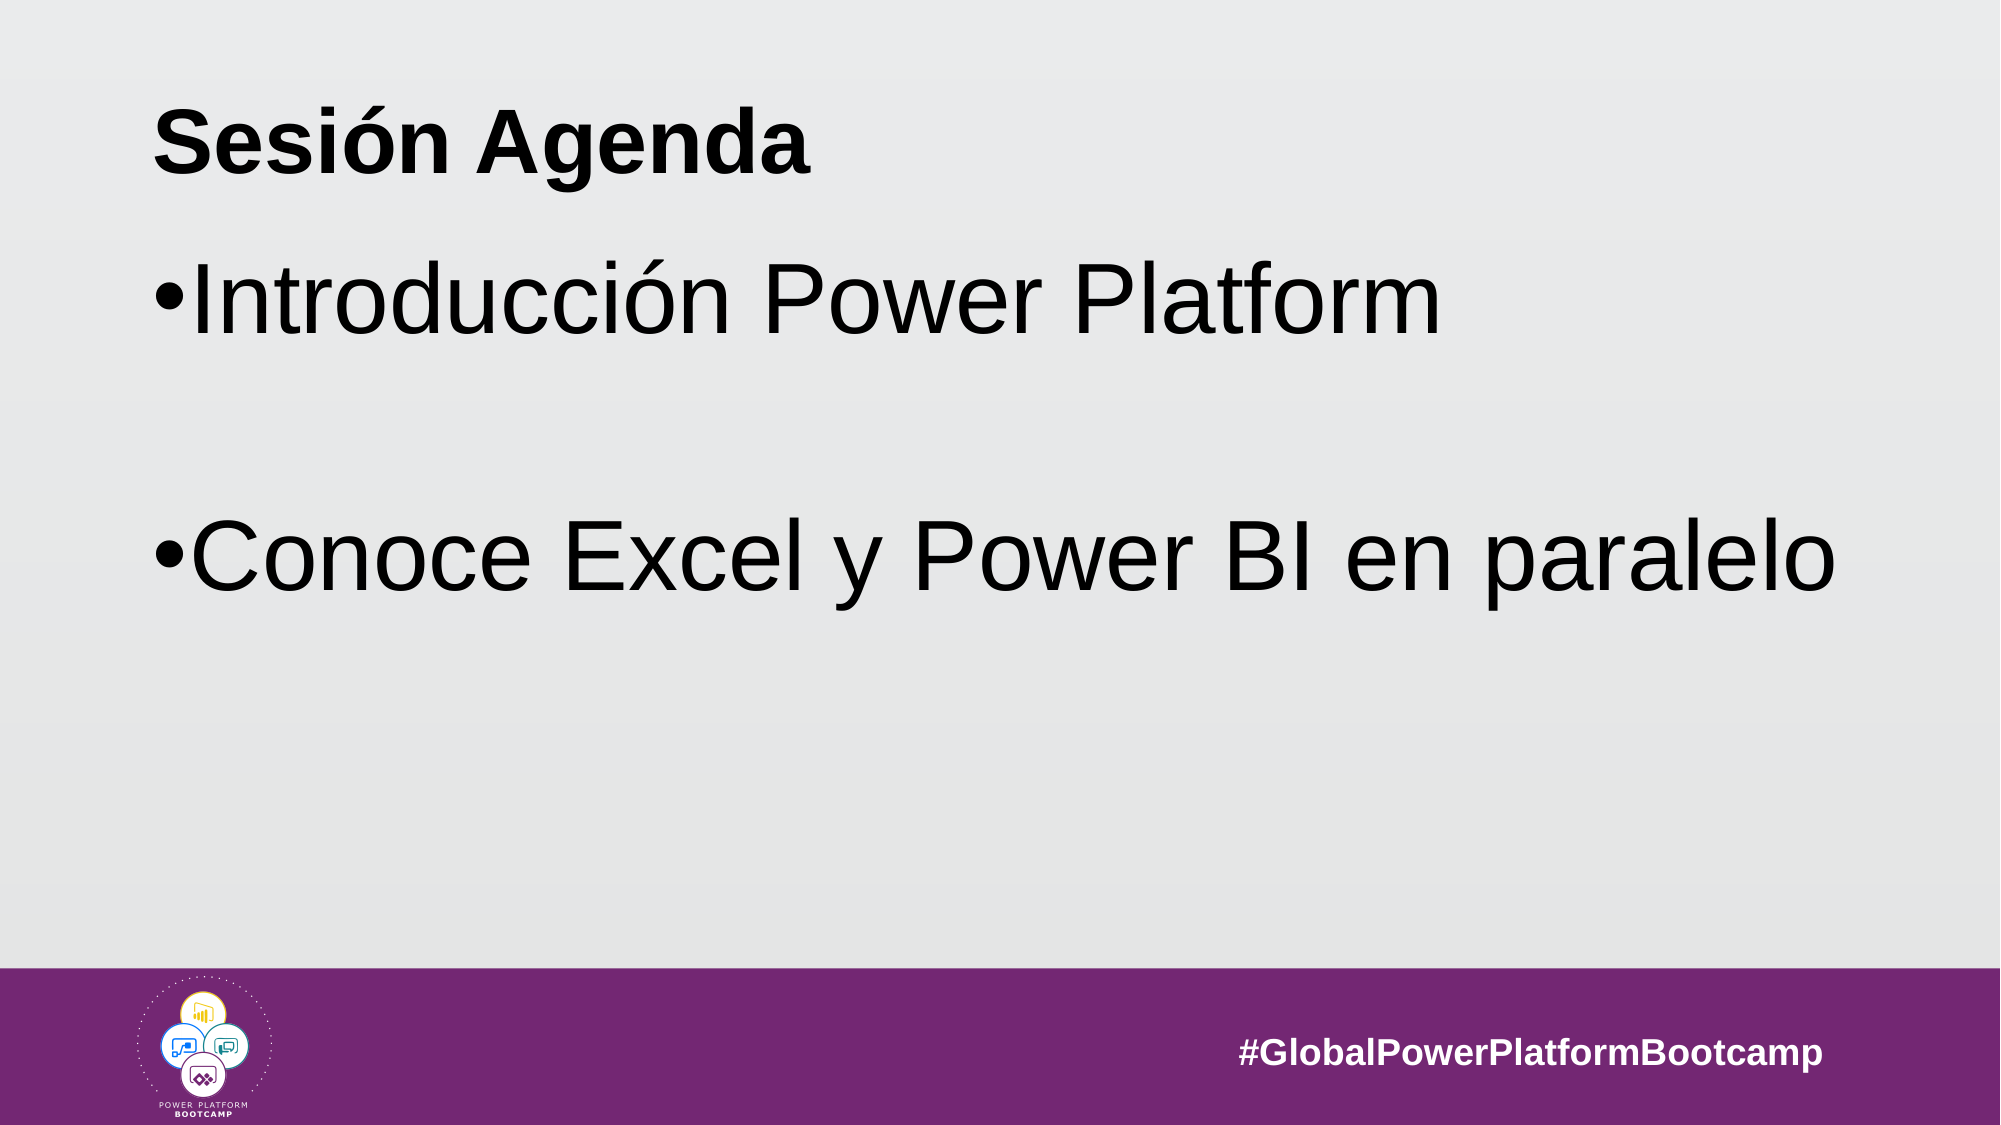

# Sesión Agenda
Introducción Power Platform

Conoce Excel y Power BI en paralelo